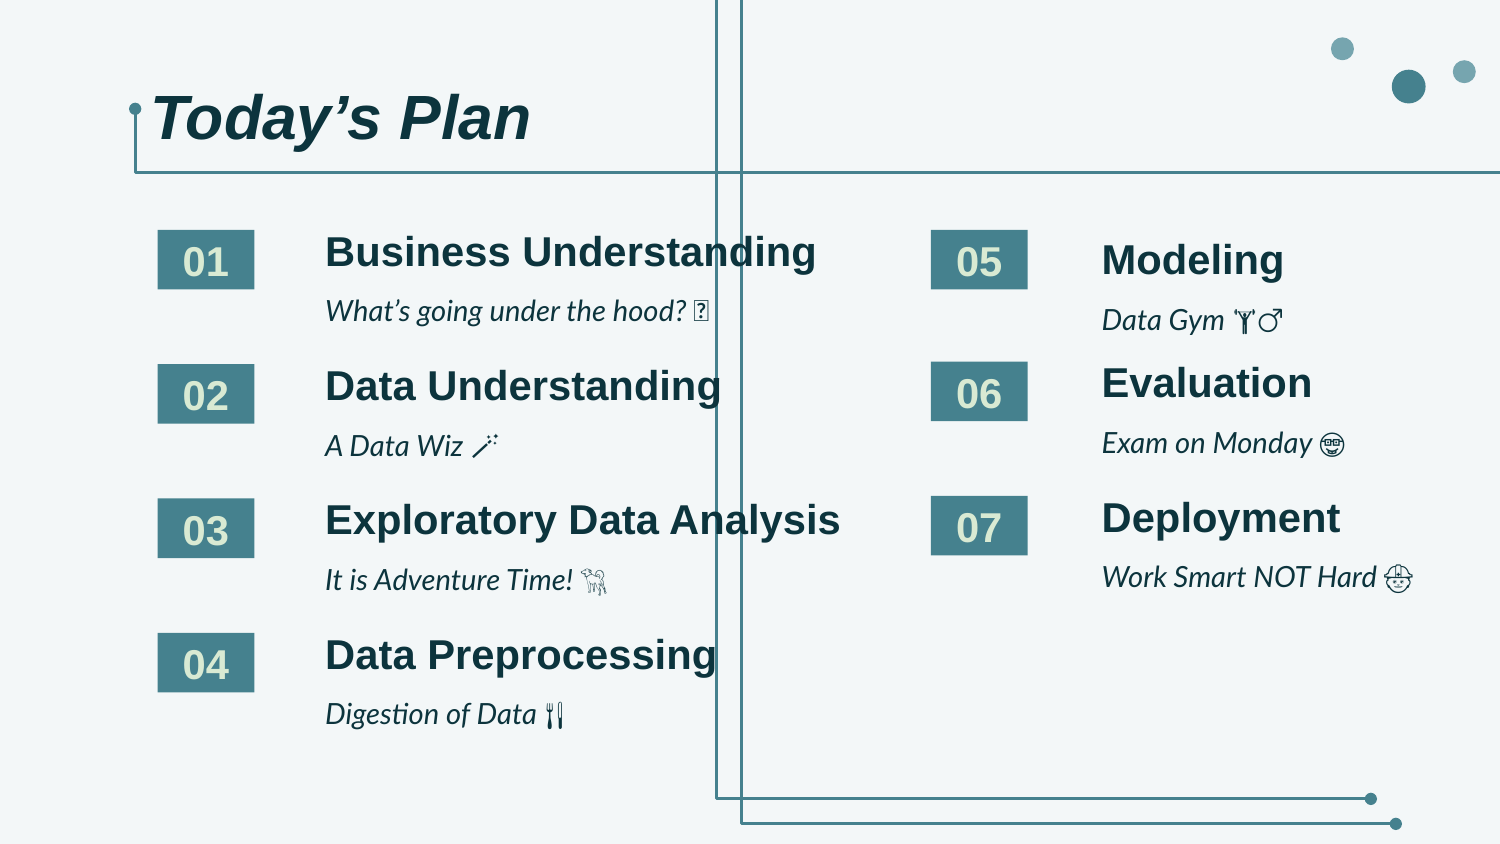

# Today’s Plan
01
Business Understanding
05
Modeling
What’s going under the hood? 🥷
Data Gym 🏋️‍♂️
06
Evaluation
02
Data Understanding
Exam on Monday 🤓
A Data Wiz 🪄
07
Deployment
03
Exploratory Data Analysis
Work Smart NOT Hard 👷
It is Adventure Time! 🐕
Data Preprocessing
04
Digestion of Data 🍴